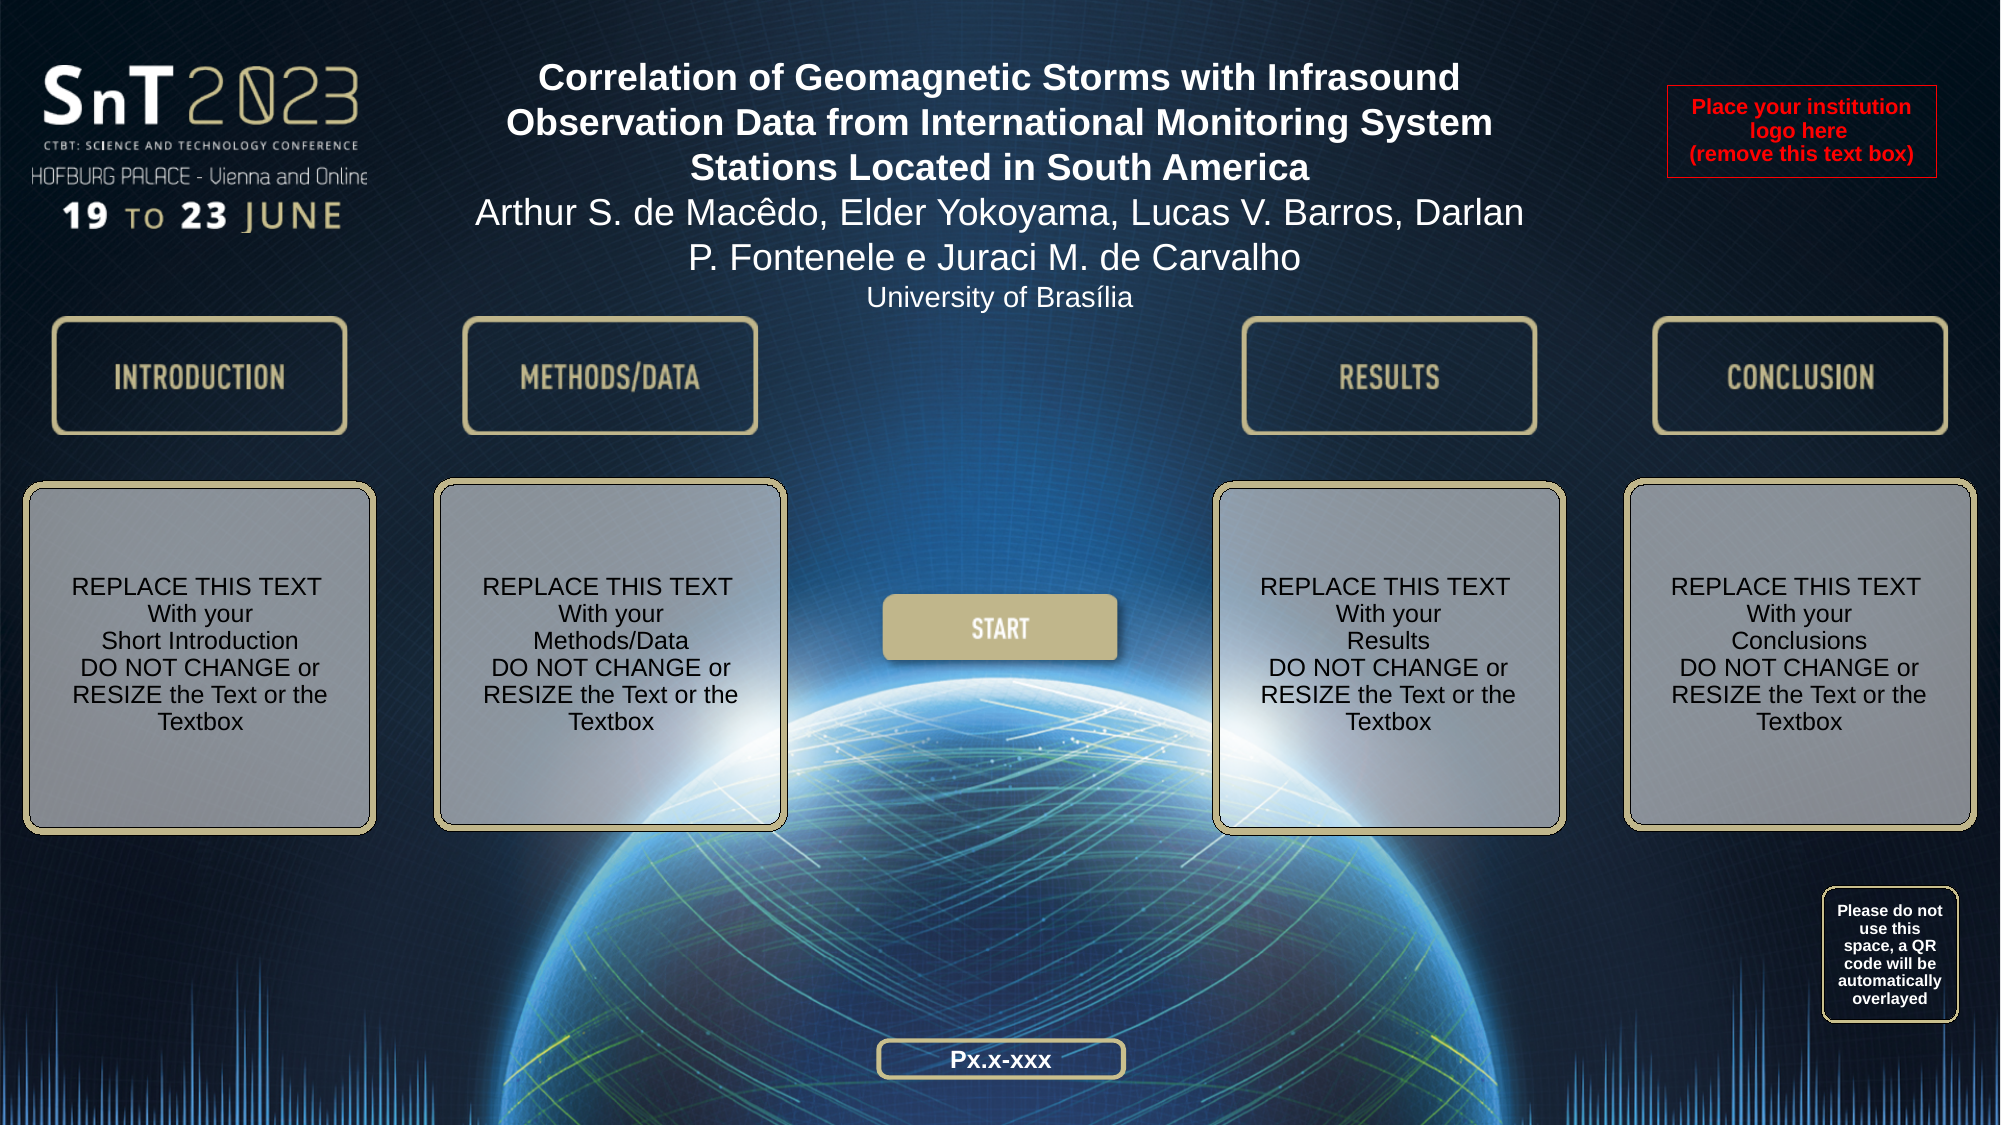

Correlation of Geomagnetic Storms with Infrasound Observation Data from International Monitoring System Stations Located in South America
Arthur S. de Macêdo, Elder Yokoyama, Lucas V. Barros, Darlan P. Fontenele e Juraci M. de Carvalho
University of Brasília
Place your institution logo here
(remove this text box)
REPLACE THIS TEXT
With your
Results
DO NOT CHANGE or RESIZE the Text or the Textbox
REPLACE THIS TEXT
With your
Short Introduction
DO NOT CHANGE or RESIZE the Text or the Textbox
REPLACE THIS TEXT
With your
Methods/Data
DO NOT CHANGE or RESIZE the Text or the Textbox
REPLACE THIS TEXT
With your
Conclusions
DO NOT CHANGE or RESIZE the Text or the Textbox
Please do not use this space, a QR code will be automatically overlayed
Px.x-xxx